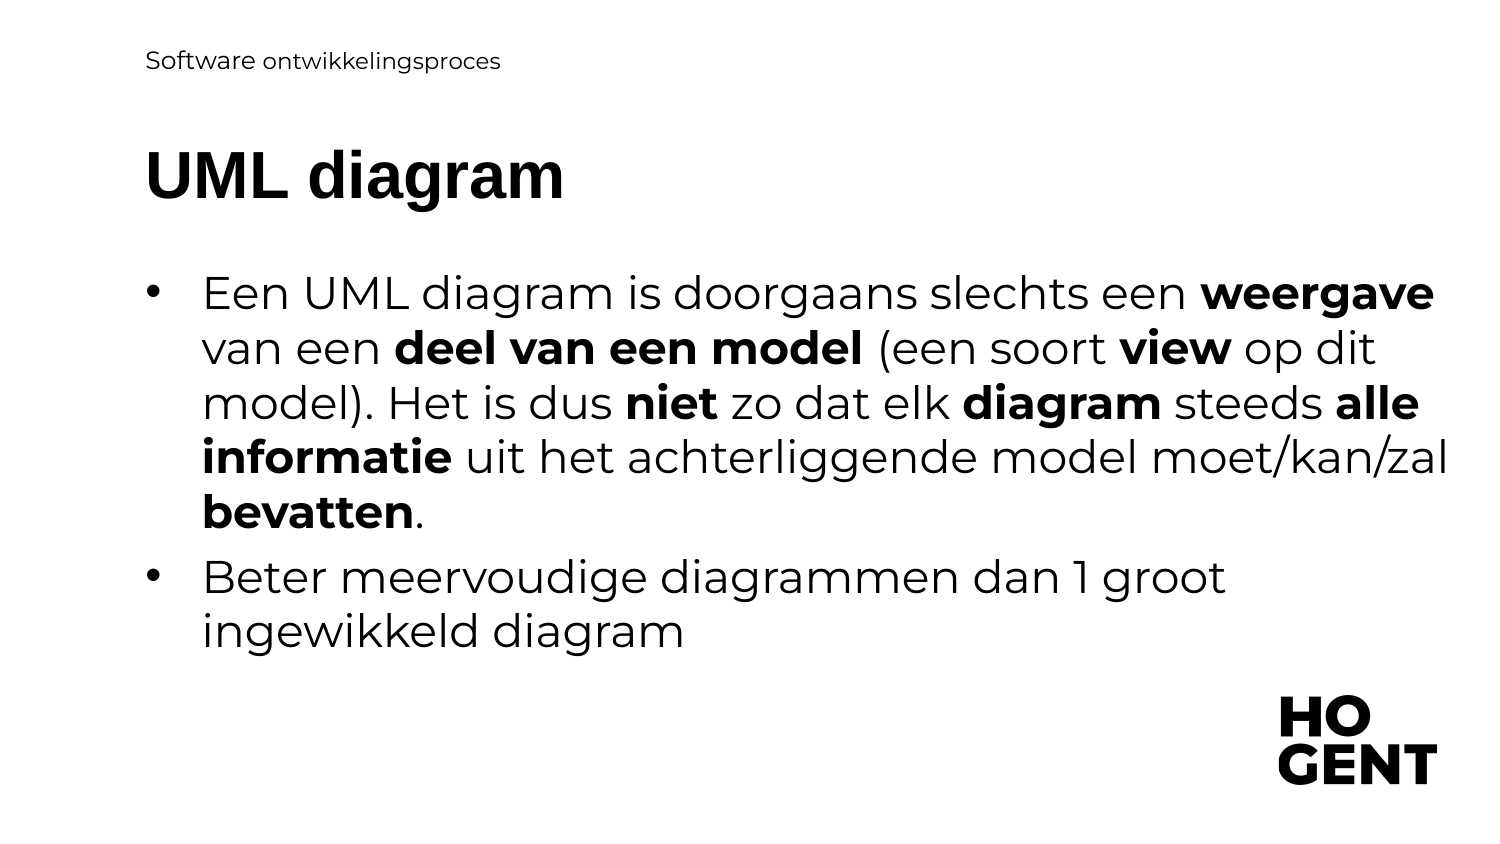

Software ontwikkelingsproces
# UML diagram
Een UML diagram is doorgaans slechts een weergave van een deel van een model (een soort view op dit model). Het is dus niet zo dat elk diagram steeds alle informatie uit het achterliggende model moet/kan/zal bevatten.
Beter meervoudige diagrammen dan 1 groot ingewikkeld diagram